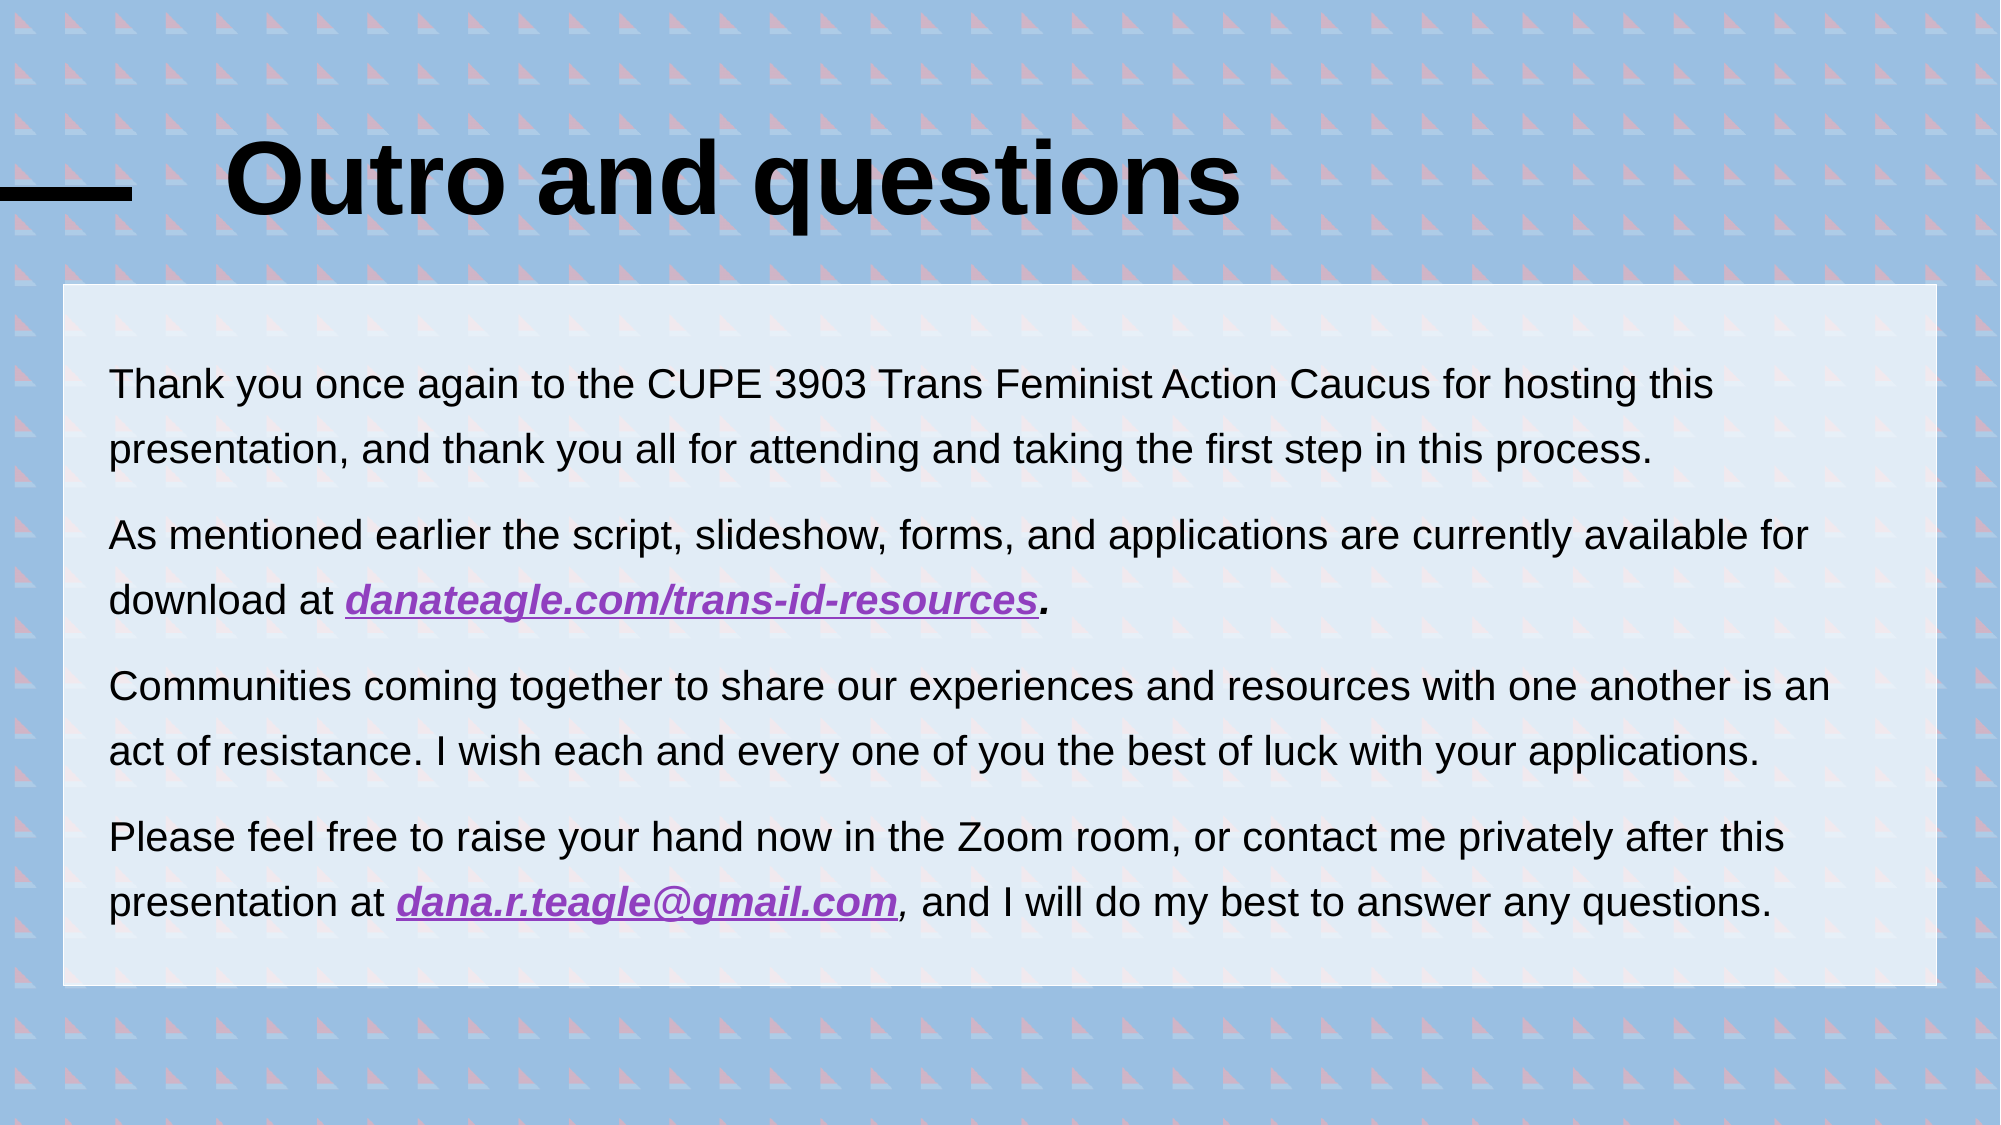

# Outro and questions

Thank you once again to the CUPE 3903 Trans Feminist Action Caucus for hosting this presentation, and thank you all for attending and taking the first step in this process.
As mentioned earlier the script, slideshow, forms, and applications are currently available for download at danateagle.com/trans-id-resources.
Communities coming together to share our experiences and resources with one another is an act of resistance. I wish each and every one of you the best of luck with your applications.
Please feel free to raise your hand now in the Zoom room, or contact me privately after this presentation at dana.r.teagle@gmail.com, and I will do my best to answer any questions.